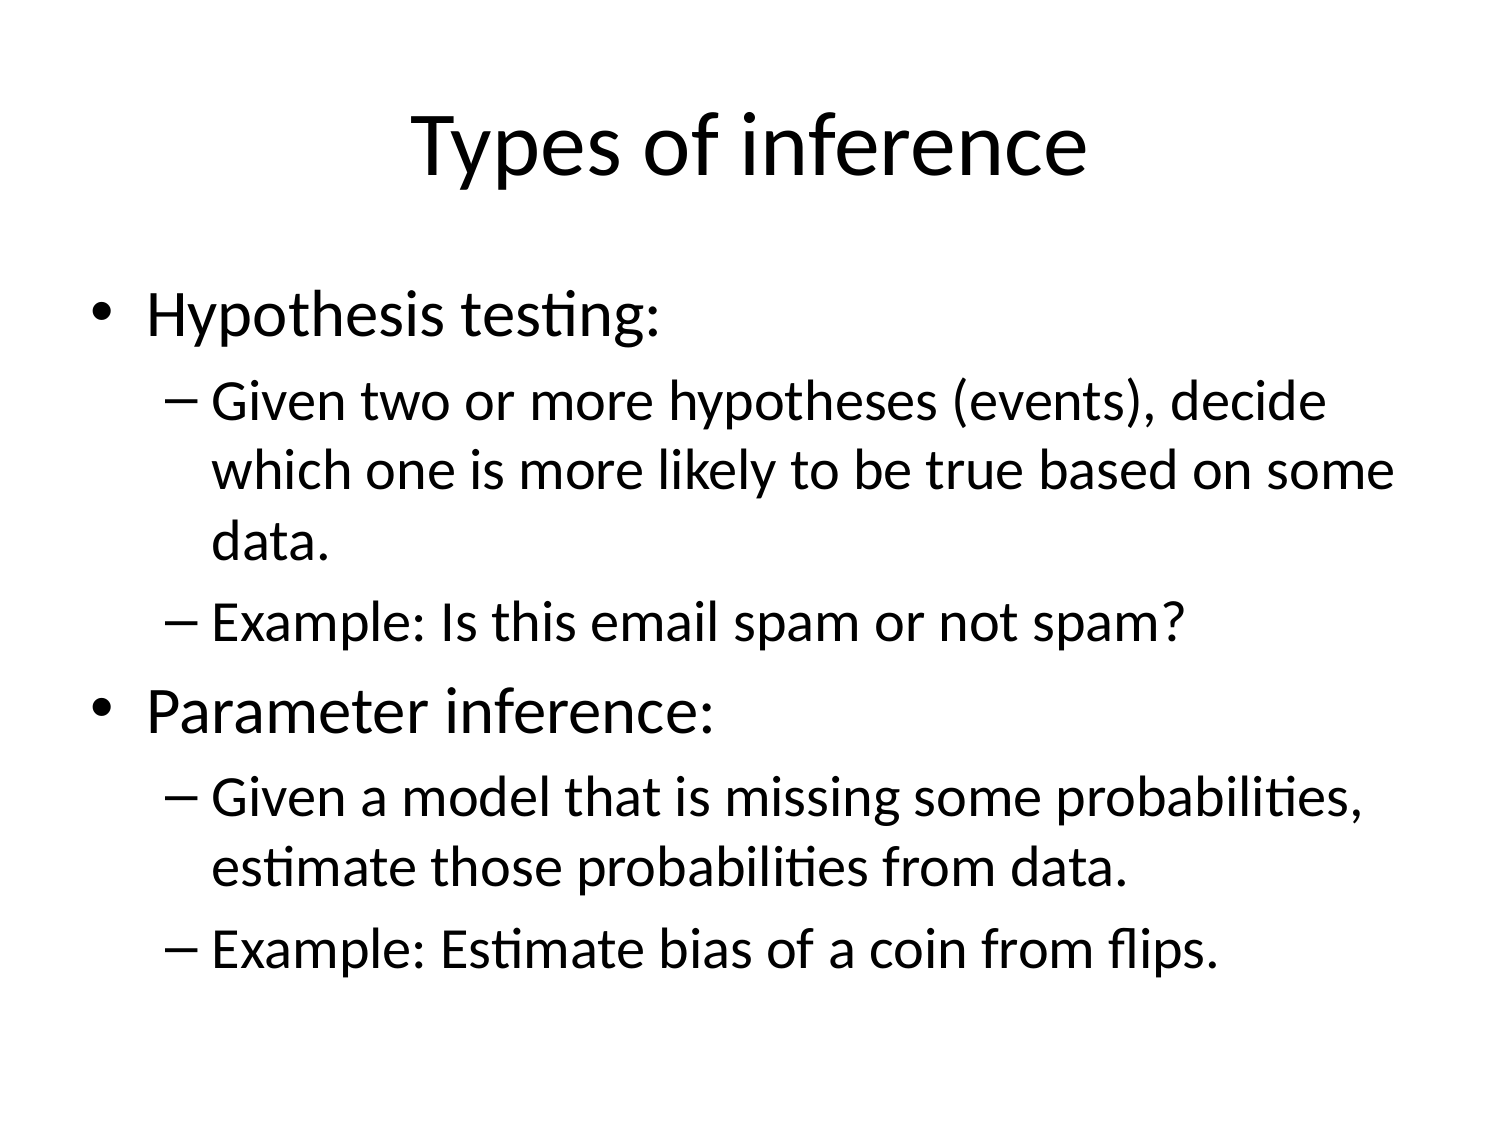

# Types of inference
Hypothesis testing:
Given two or more hypotheses (events), decide which one is more likely to be true based on some data.
Example: Is this email spam or not spam?
Parameter inference:
Given a model that is missing some probabilities, estimate those probabilities from data.
Example: Estimate bias of a coin from flips.